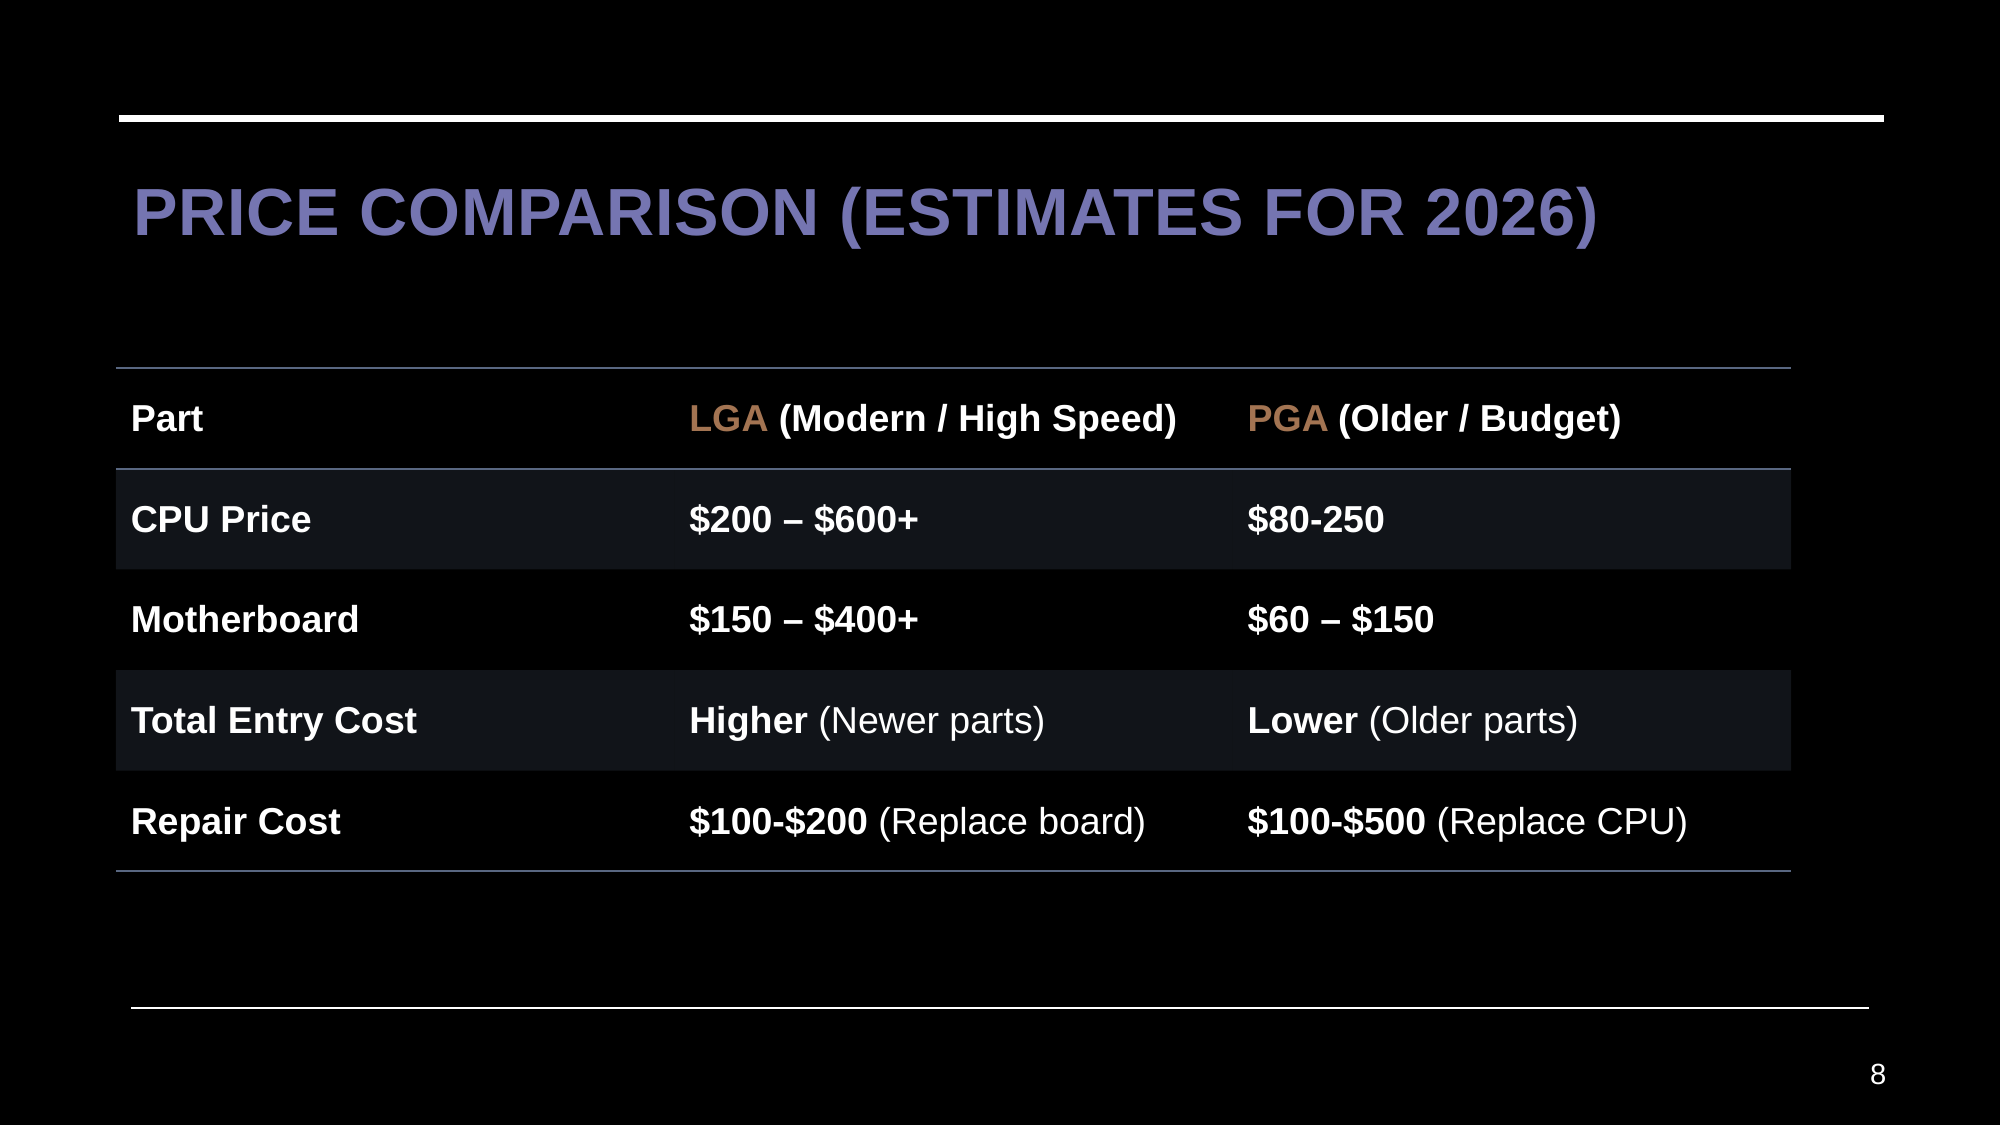

# Price Comparison (Estimates for 2026)
| Part | LGA (Modern / High Speed) | PGA (Older / Budget) |
| --- | --- | --- |
| CPU Price | $200 – $600+ | $80-250 |
| Motherboard | $150 – $400+ | $60 – $150 |
| Total Entry Cost | Higher (Newer parts) | Lower (Older parts) |
| Repair Cost | $100-$200 (Replace board) | $100-$500 (Replace CPU) |
8